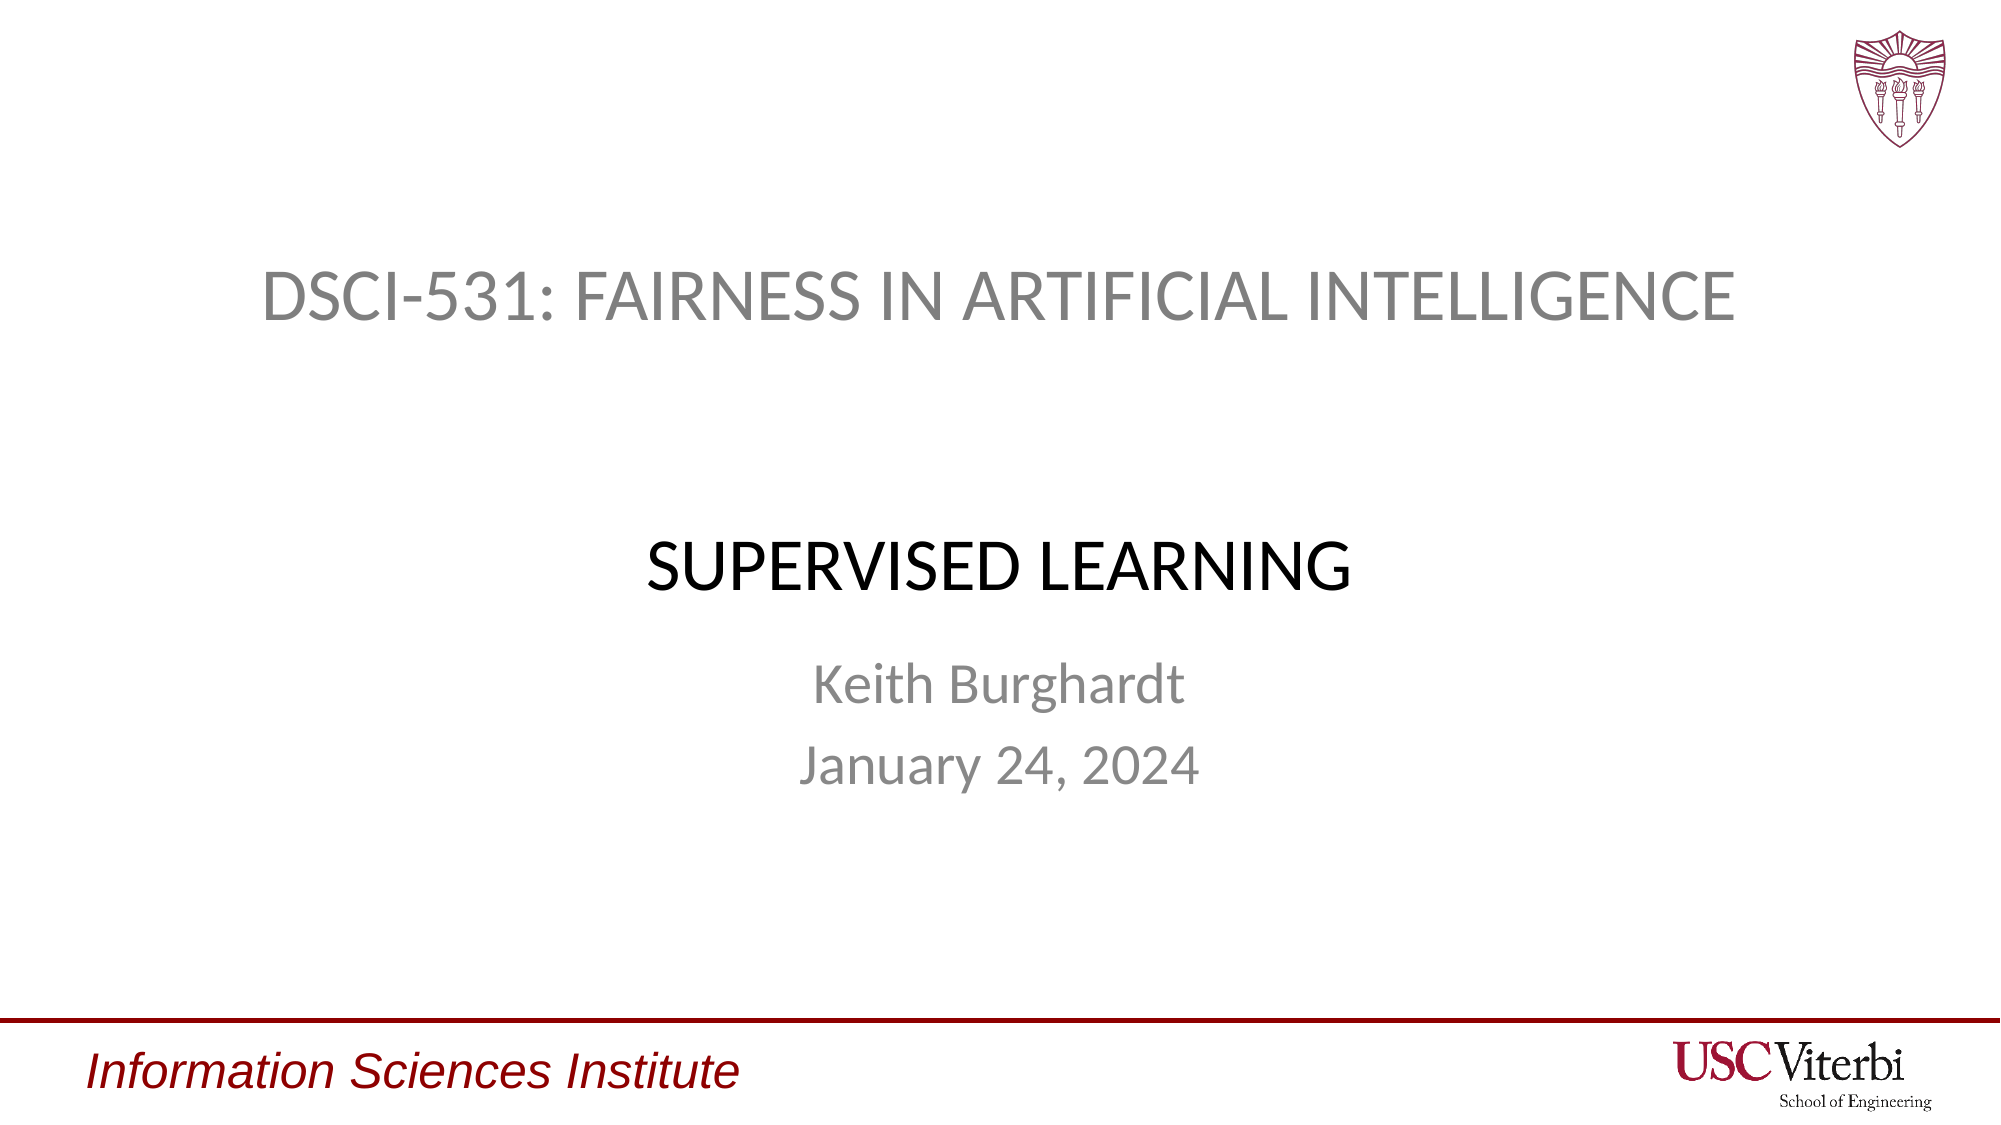

# DSCI-531: FAIRNESS IN ARTIFICIAL INTELLIGENCE SUPERVISED LEARNING
Keith Burghardt
January 24, 2024